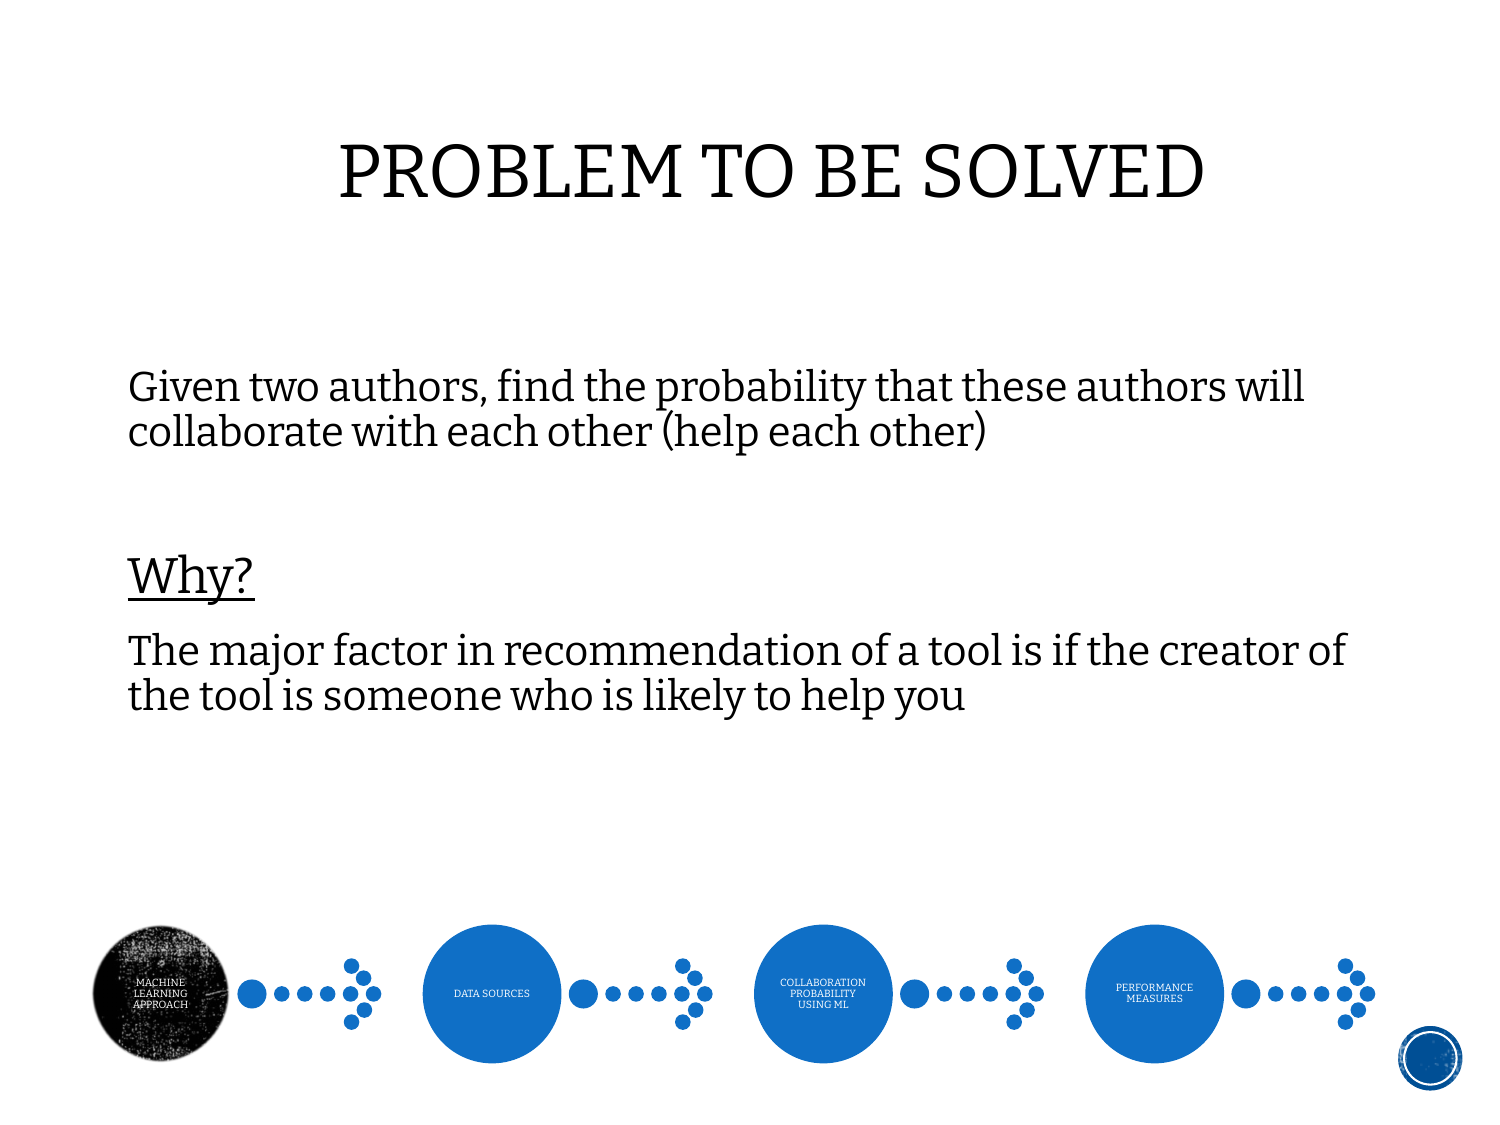

# PROBLEM TO BE SOLVED

Given two authors, find the probability that these authors will collaborate with each other (help each other)

Why?
The major factor in recommendation of a tool is if the creator of the tool is someone who is likely to help you
MACHINE LEARNING APPROACH
DATA SOURCES
COLLABORATION PROBABILITY USING ML
PERFORMANCE MEASURES